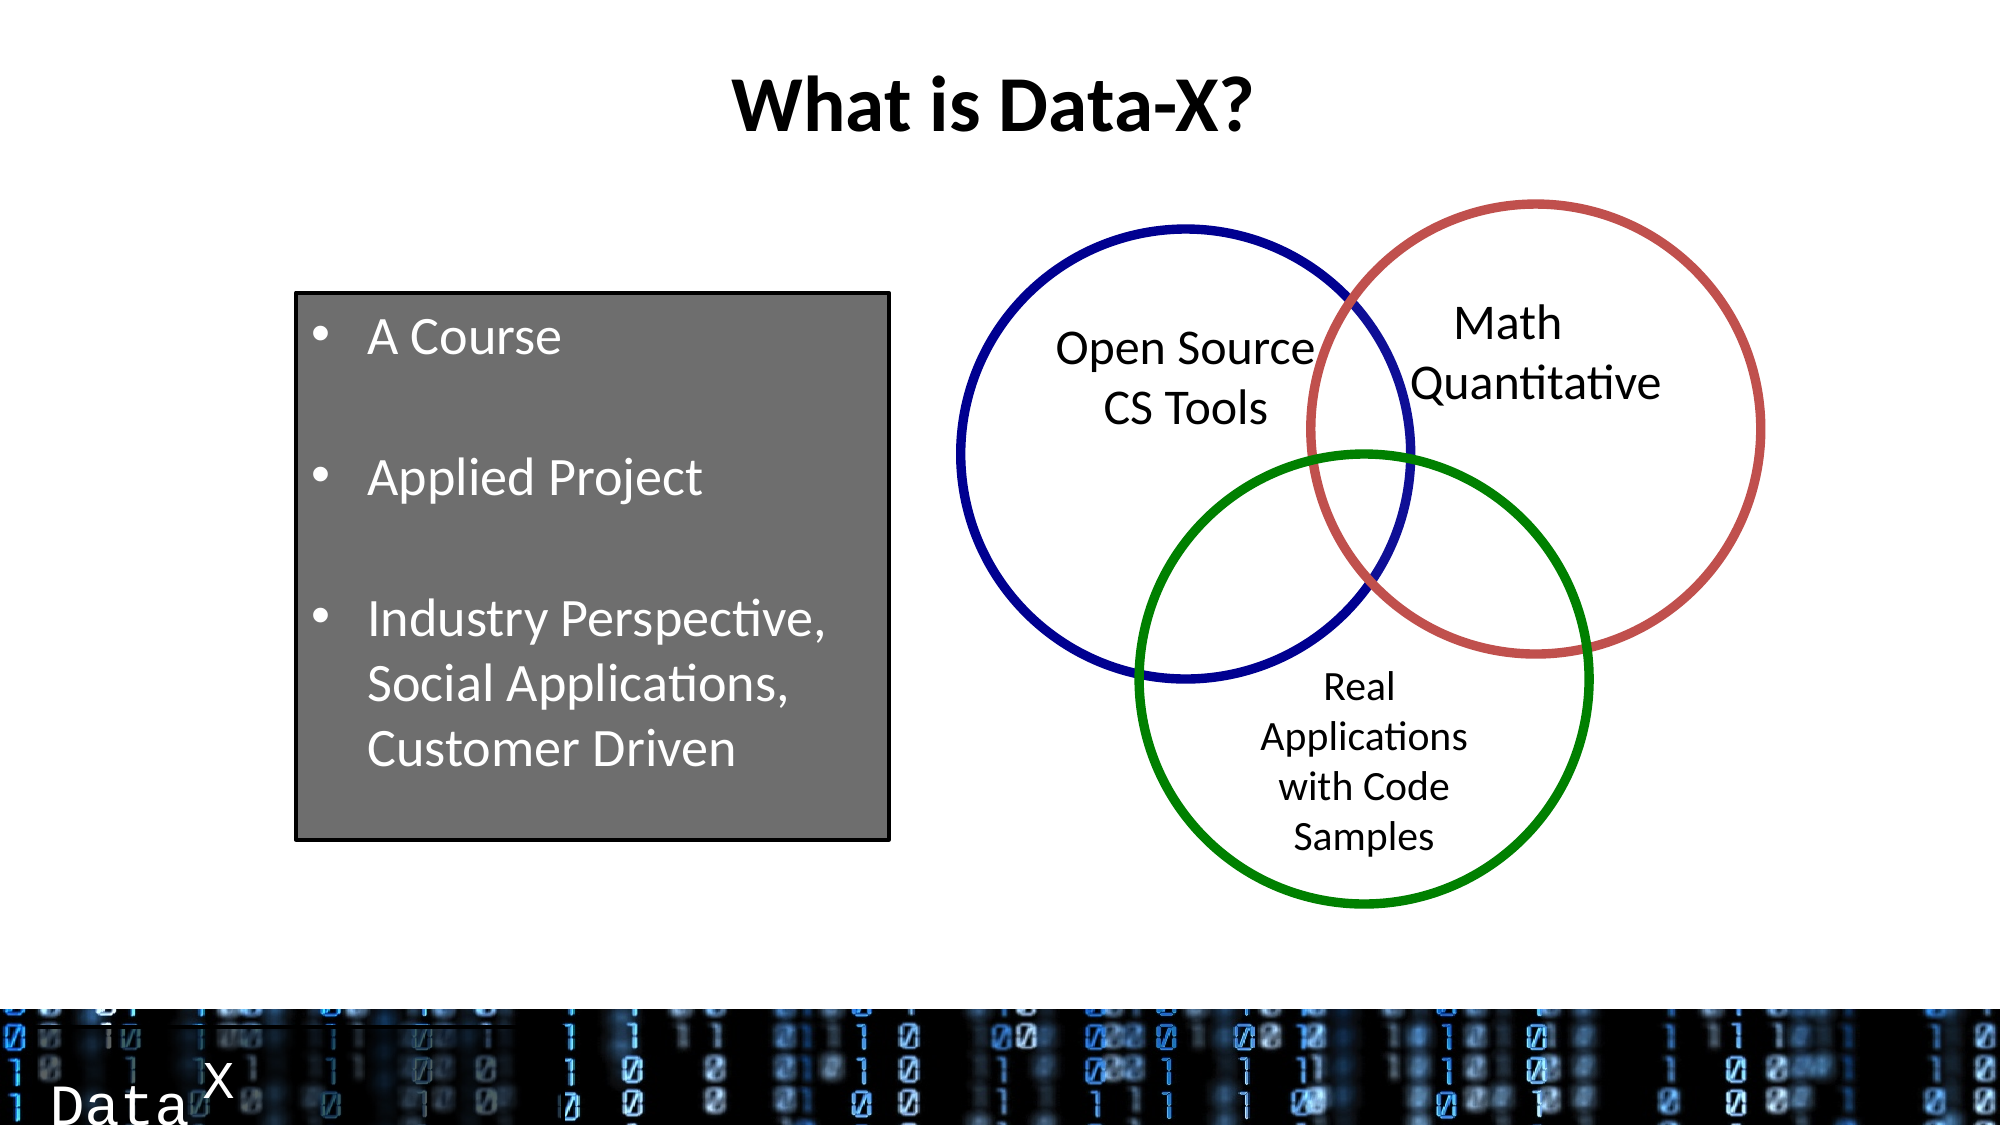

What is Data-X?
Math      Quantitative

Open Source CS Tools

A Course
Applied Project
Industry Perspective, Social Applications, Customer Driven

Real
Applications with Code Samples